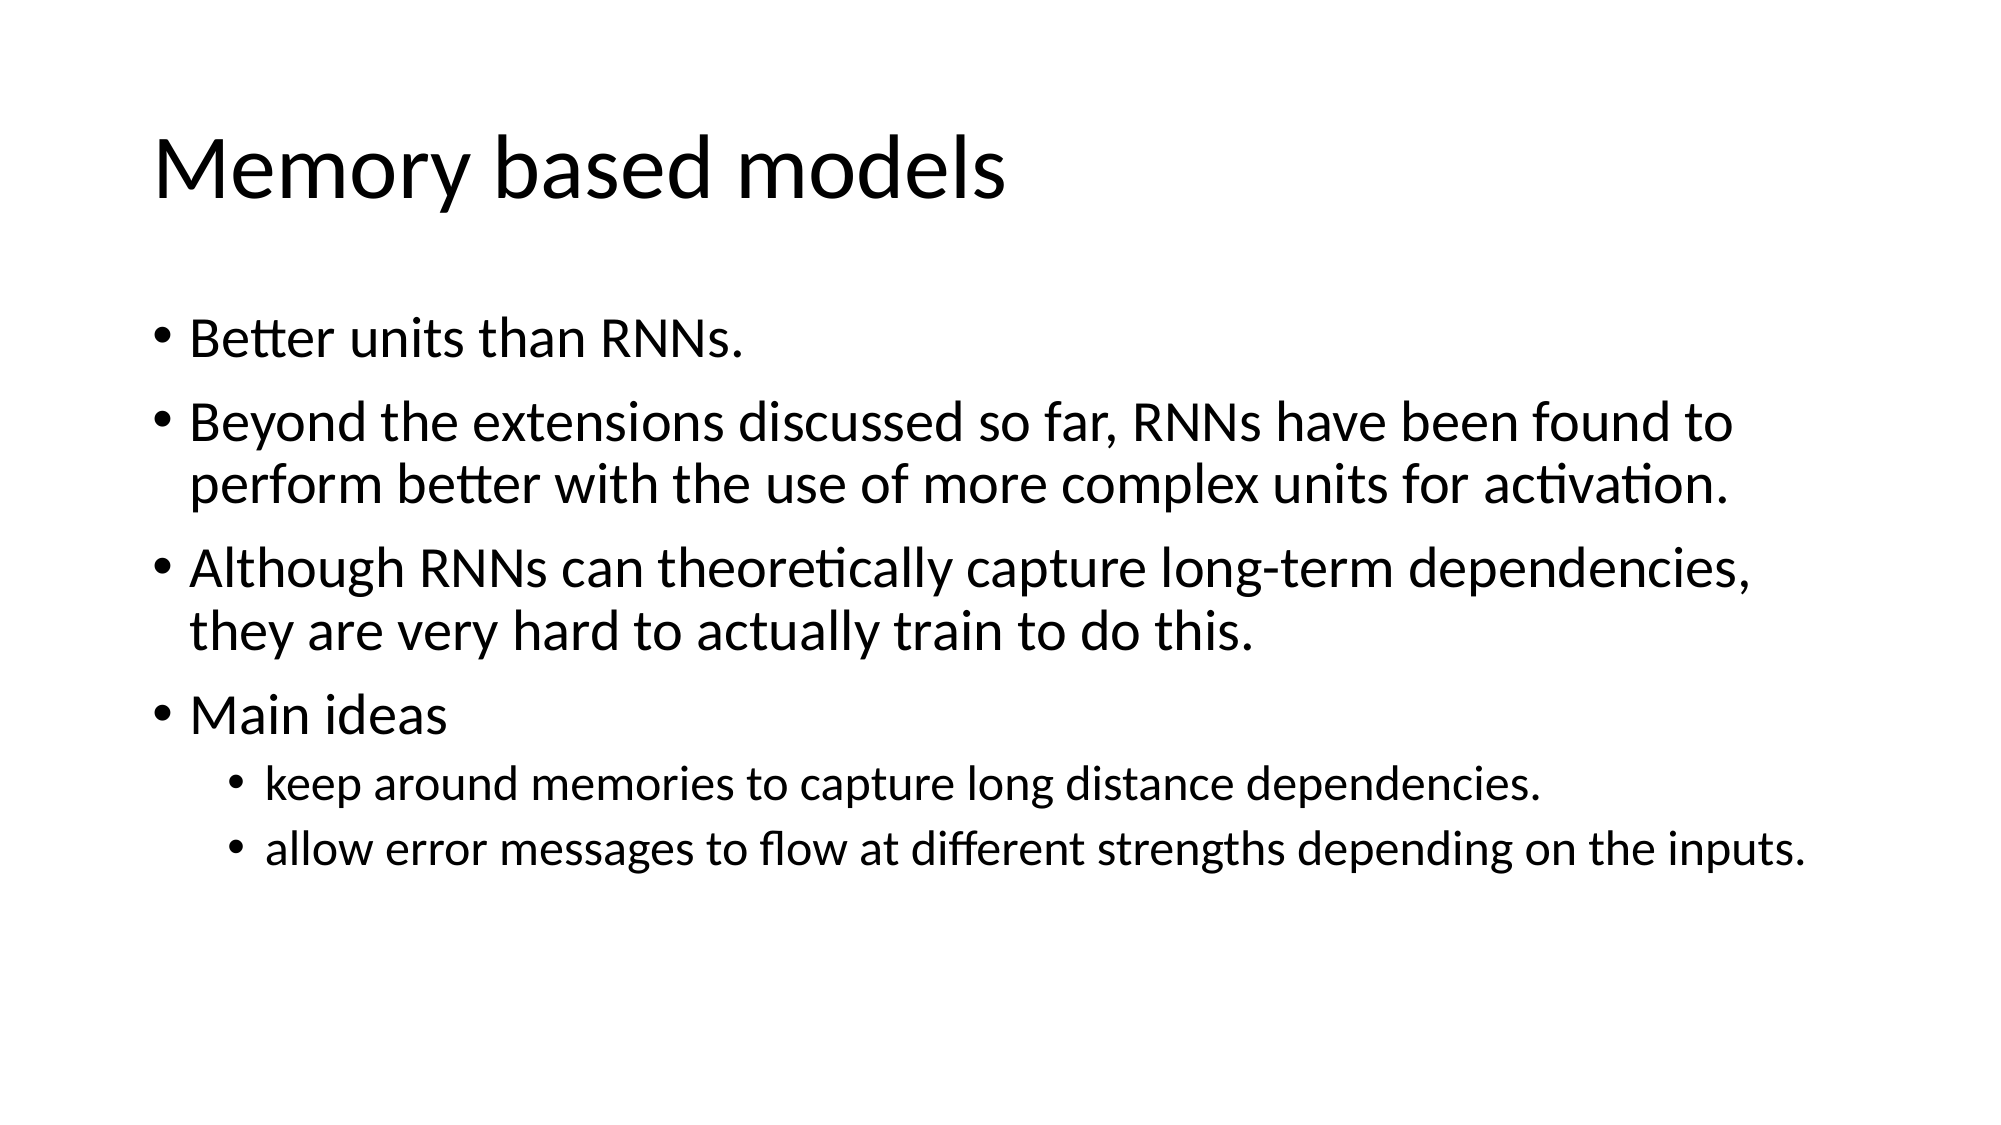

# Memory based models
Better units than RNNs.
Beyond the extensions discussed so far, RNNs have been found to perform better with the use of more complex units for activation.
Although RNNs can theoretically capture long-term dependencies, they are very hard to actually train to do this.
Main ideas
keep around memories to capture long distance dependencies.
allow error messages to flow at different strengths depending on the inputs.